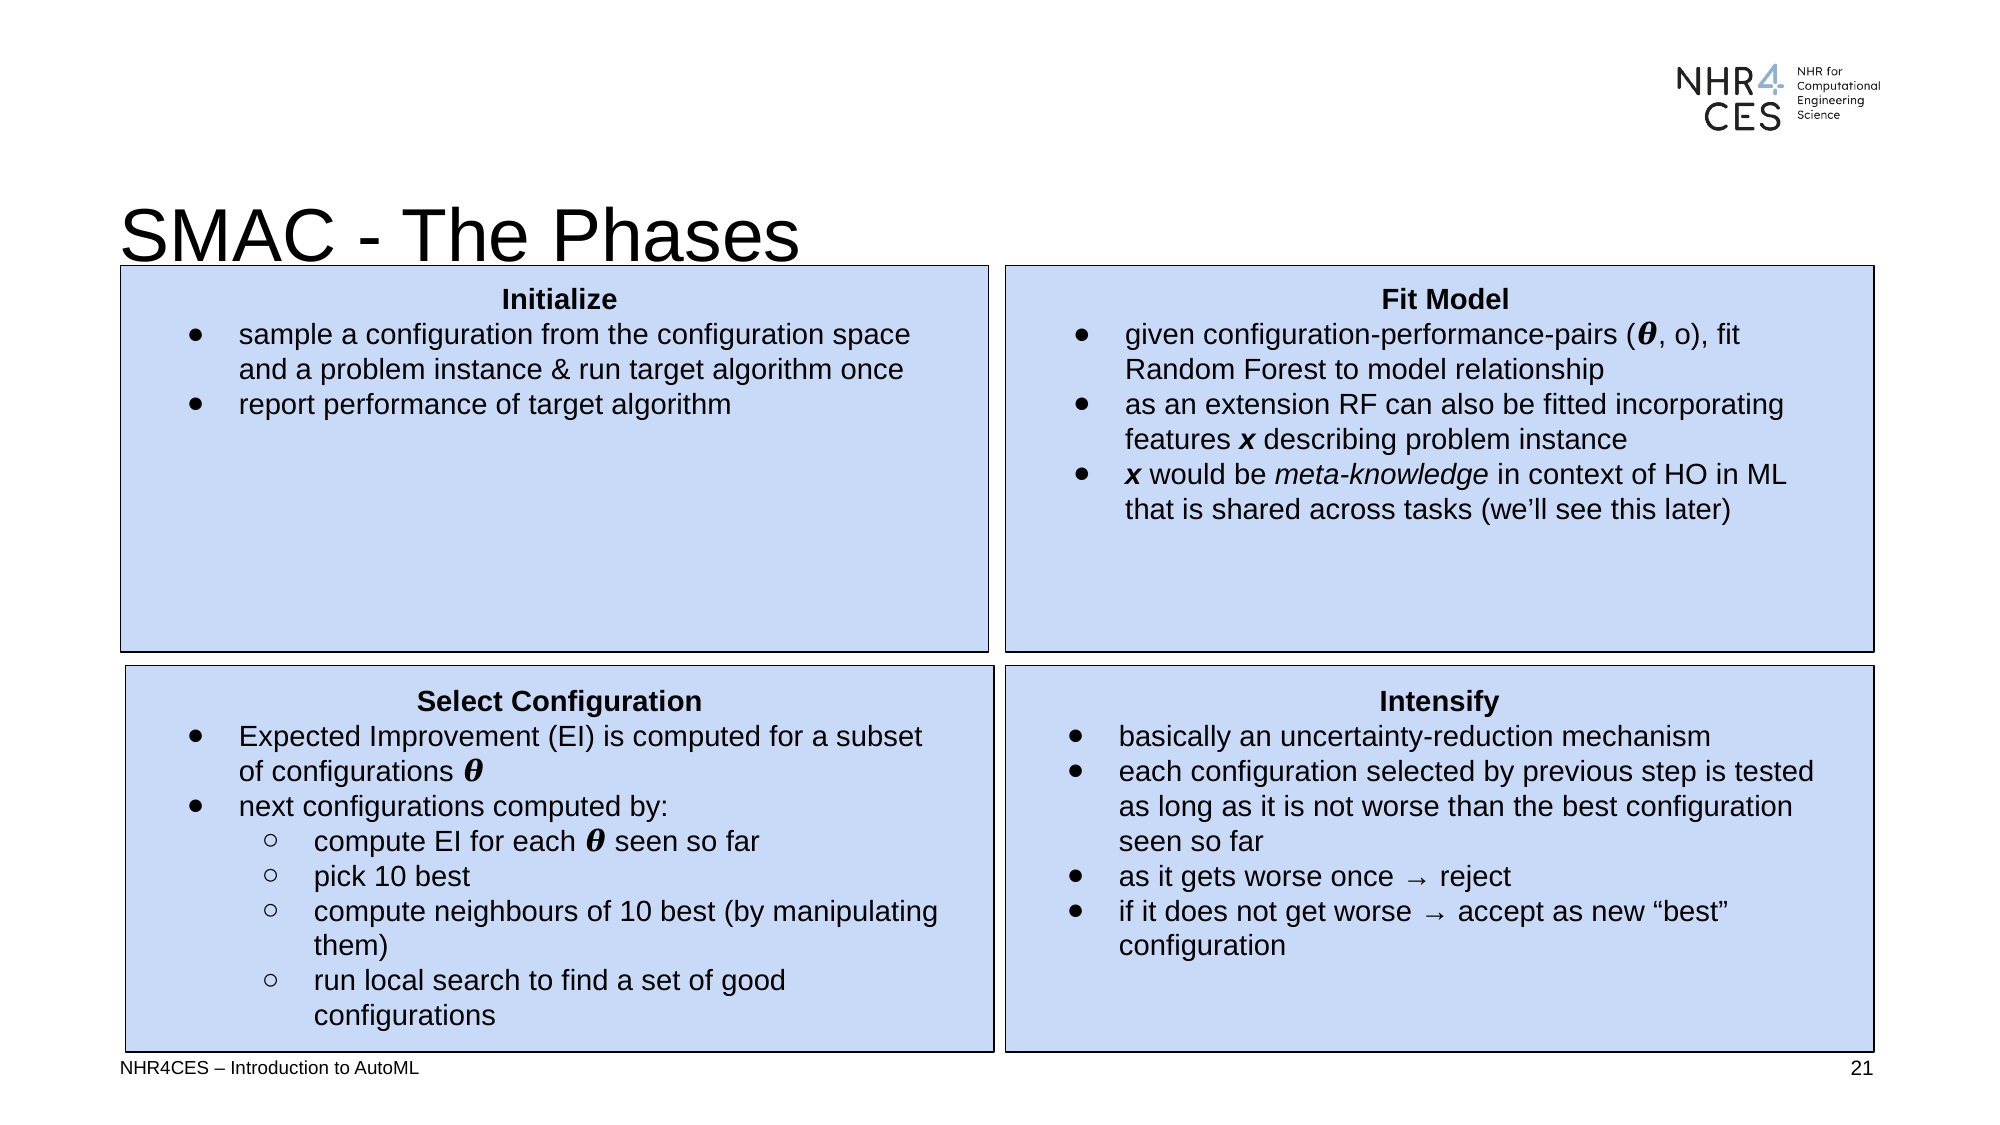

#
SMAC - The Phases

Initialize
sample a configuration from the configuration space and a problem instance & run target algorithm once
report performance of target algorithm

Fit Model
given configuration-performance-pairs (𝜽, o), fit Random Forest to model relationship
as an extension RF can also be fitted incorporating features x describing problem instance
x would be meta-knowledge in context of HO in ML that is shared across tasks (we’ll see this later)

Select Configuration
Expected Improvement (EI) is computed for a subset of configurations 𝜽
next configurations computed by:
compute EI for each 𝜽 seen so far
pick 10 best
compute neighbours of 10 best (by manipulating them)
run local search to find a set of good configurations
Intensify
basically an uncertainty-reduction mechanism
each configuration selected by previous step is tested as long as it is not worse than the best configuration seen so far
as it gets worse once → reject
if it does not get worse → accept as new “best” configuration